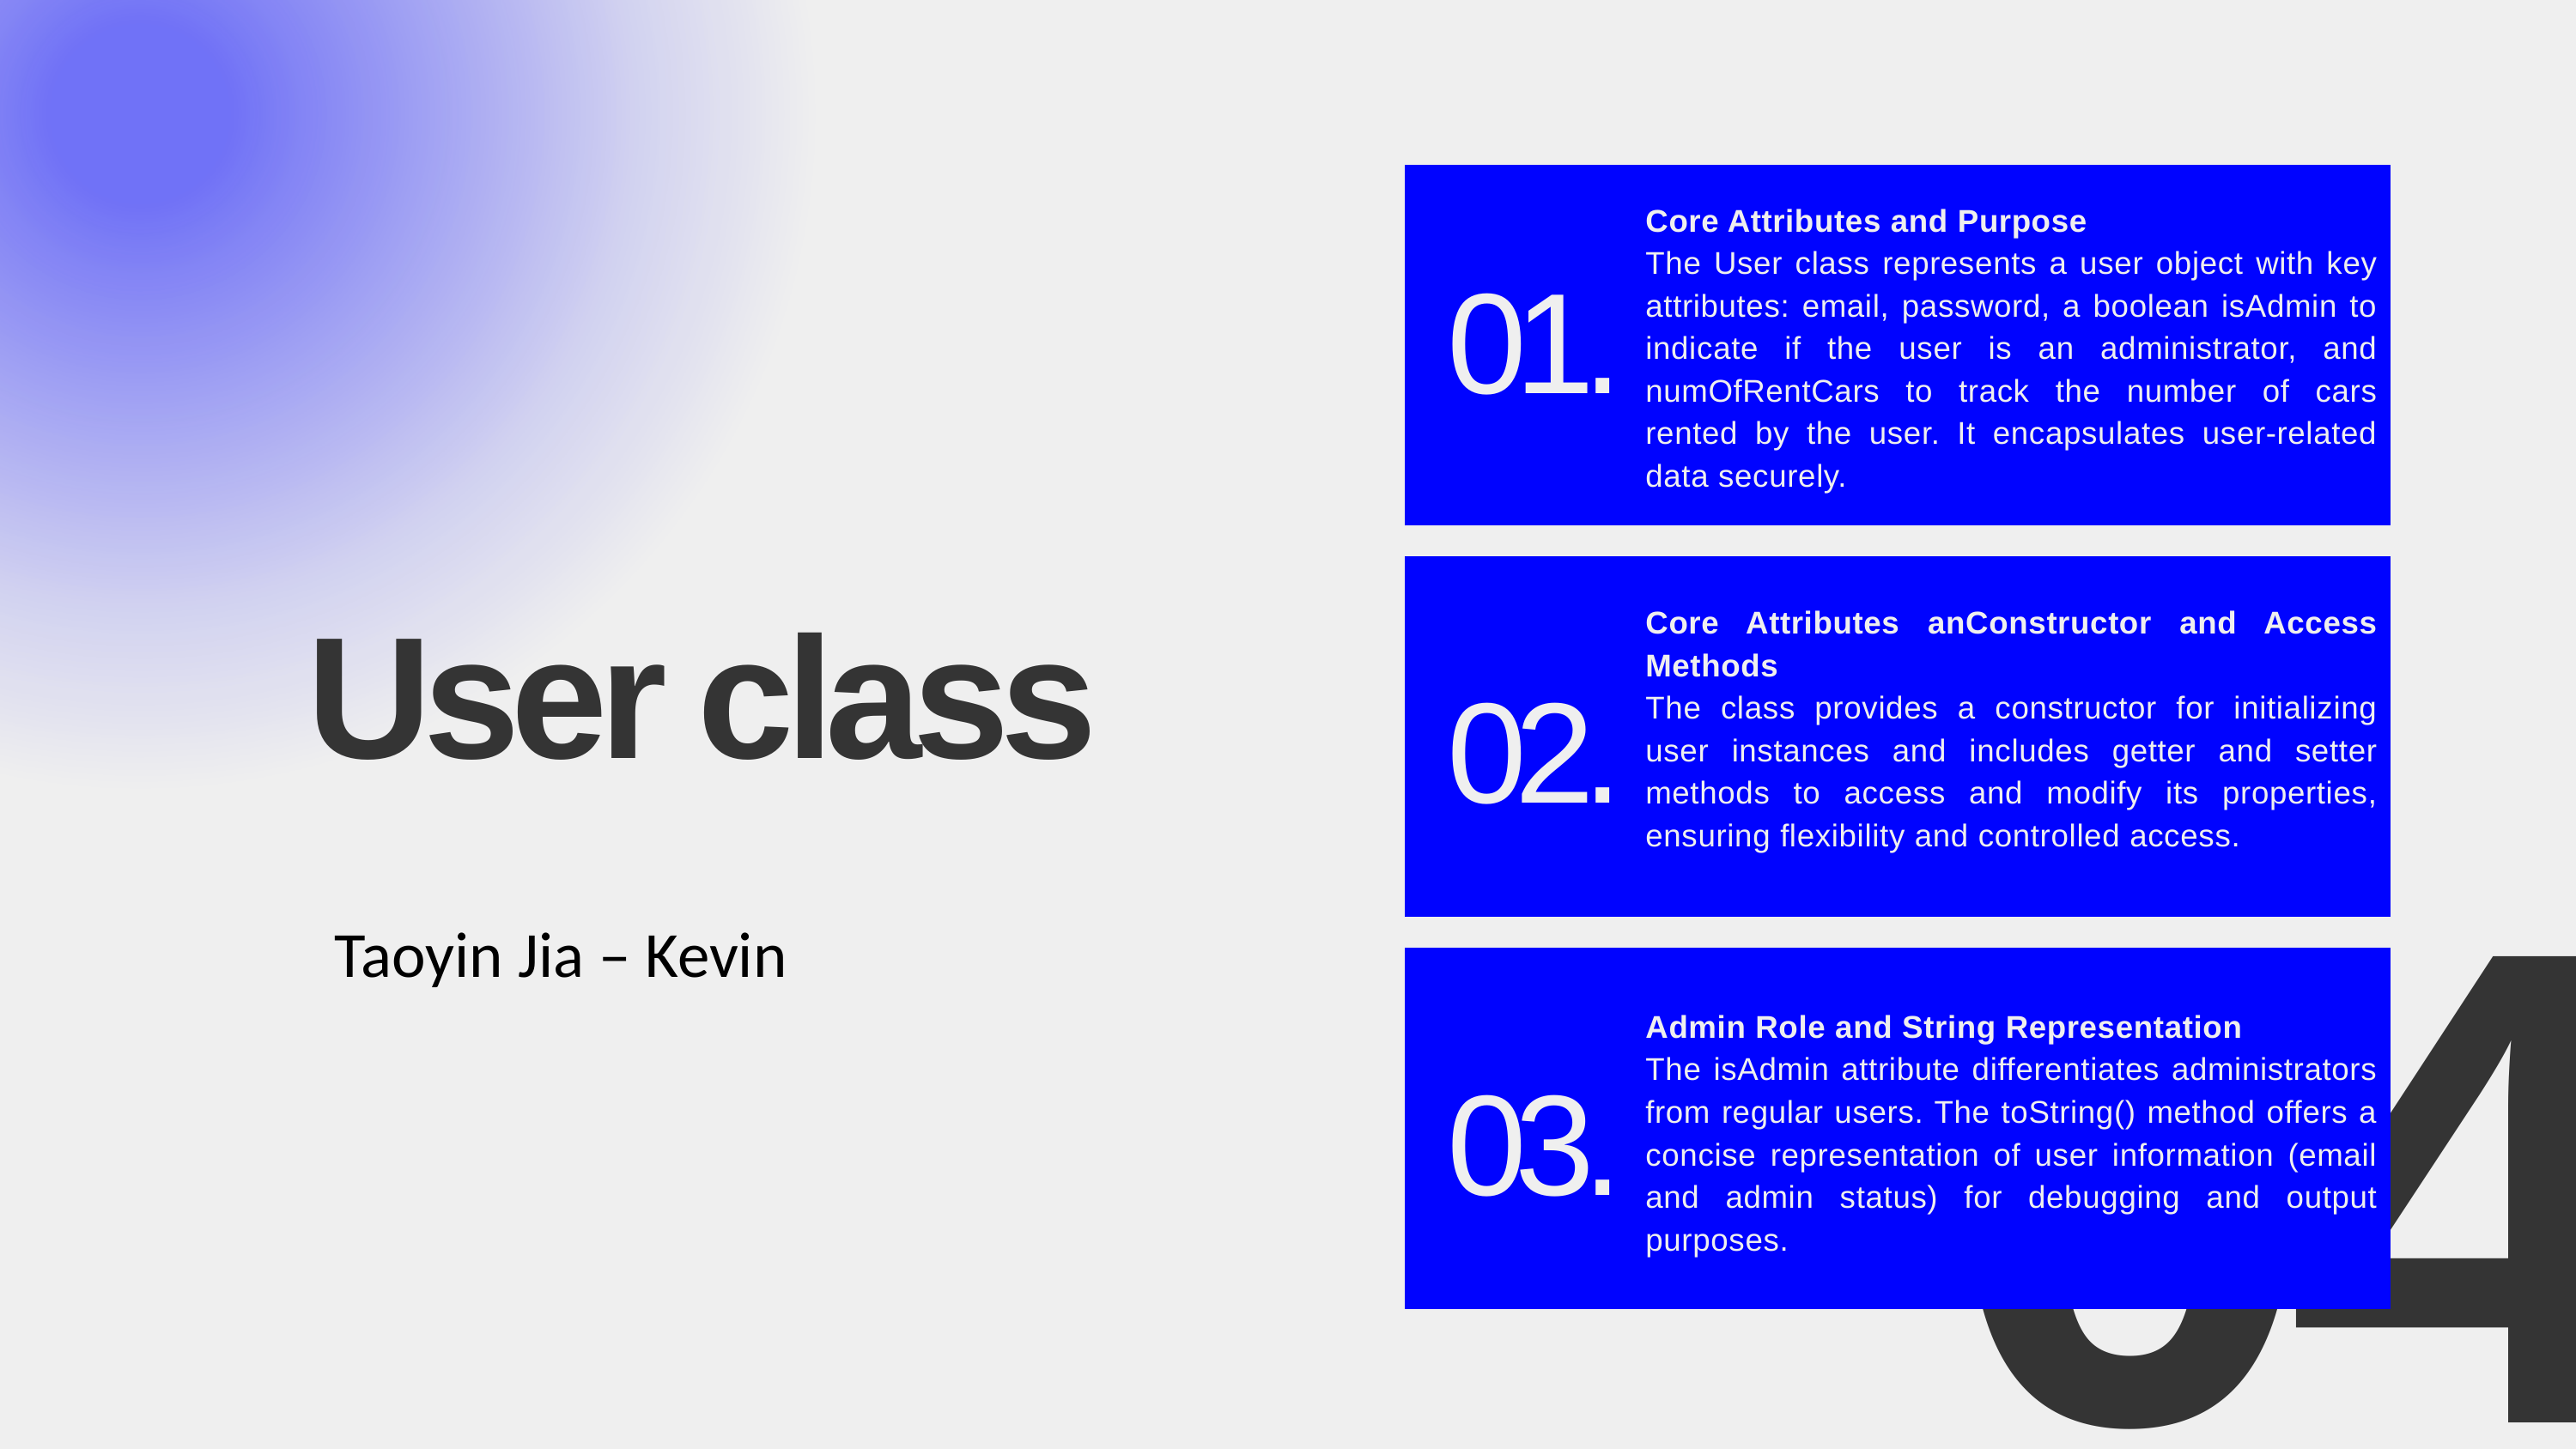

Core Attributes and Purpose
The User class represents a user object with key attributes: email, password, a boolean isAdmin to indicate if the user is an administrator, and numOfRentCars to track the number of cars rented by the user. It encapsulates user-related data securely.
01.

Core Attributes anConstructor and Access Methods
The class provides a constructor for initializing user instances and includes getter and setter methods to access and modify its properties, ensuring flexibility and controlled access.
    User class
02.
Taoyin Jia – Kevin
04

Admin Role and String Representation
The isAdmin attribute differentiates administrators from regular users. The toString() method offers a concise representation of user information (email and admin status) for debugging and output purposes.
Lorem ipsum dolor sit amet, consectetur adipiscing elit, sed do eiusmod tempor incididunt ut labore et dolore magna aliqua. Ut enim ad minim veniam, quis nostrud exercitation ullamco laboris nisi ut aliquip ex ea commodo consequat.
03.